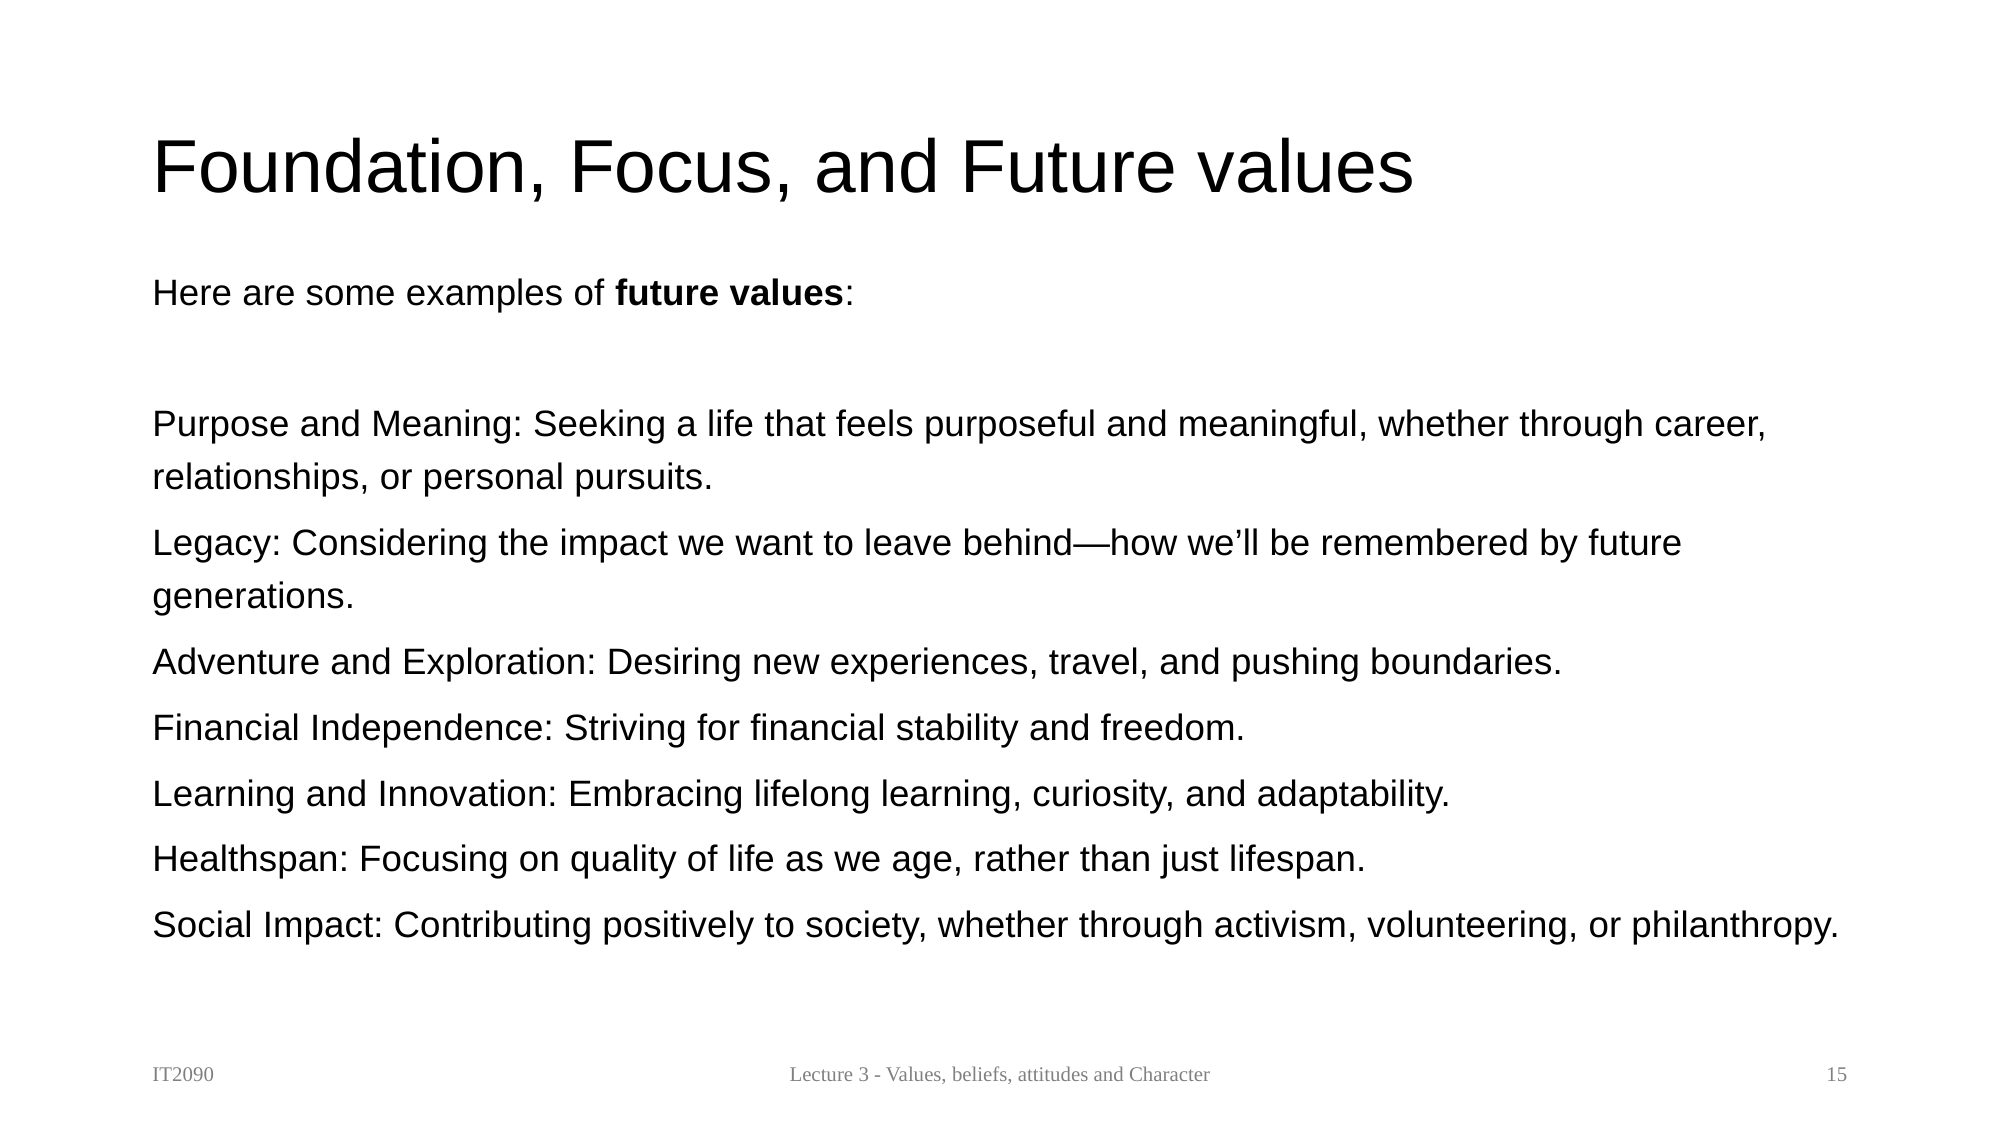

# Foundation, Focus, and Future values
Here are some examples of future values:

Purpose and Meaning: Seeking a life that feels purposeful and meaningful, whether through career, relationships, or personal pursuits.
Legacy: Considering the impact we want to leave behind—how we’ll be remembered by future generations.
Adventure and Exploration: Desiring new experiences, travel, and pushing boundaries.
Financial Independence: Striving for financial stability and freedom.
Learning and Innovation: Embracing lifelong learning, curiosity, and adaptability.
Healthspan: Focusing on quality of life as we age, rather than just lifespan.
Social Impact: Contributing positively to society, whether through activism, volunteering, or philanthropy.
IT2090
Lecture 3 - Values, beliefs, attitudes and Character
15